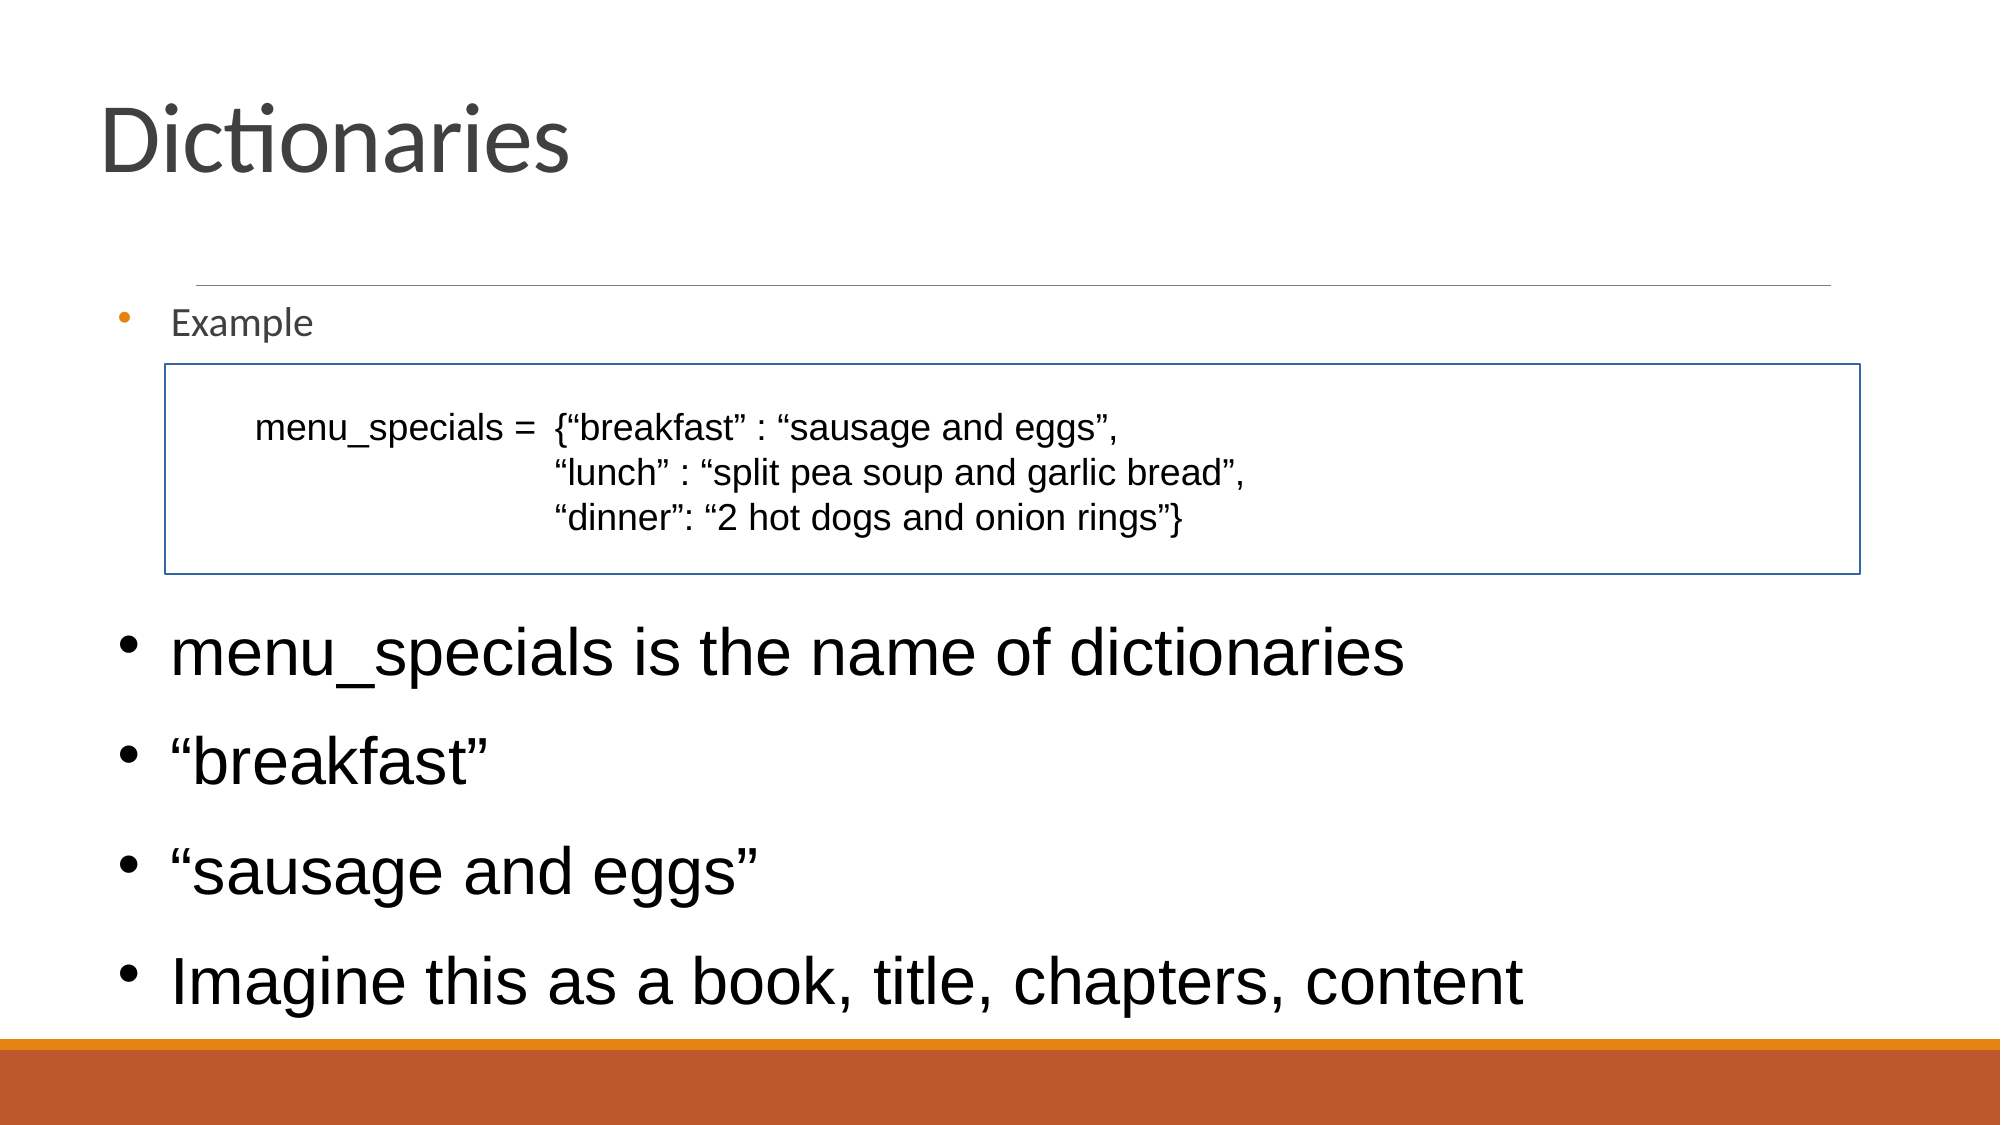

Dictionaries
Example

	menu_specials = 	{“breakfast” : “sausage and eggs”,
					“lunch” : “split pea soup and garlic bread”,
					“dinner”: “2 hot dogs and onion rings”}
menu_specials is the name of dictionaries
“breakfast”
“sausage and eggs”
Imagine this as a book, title, chapters, content